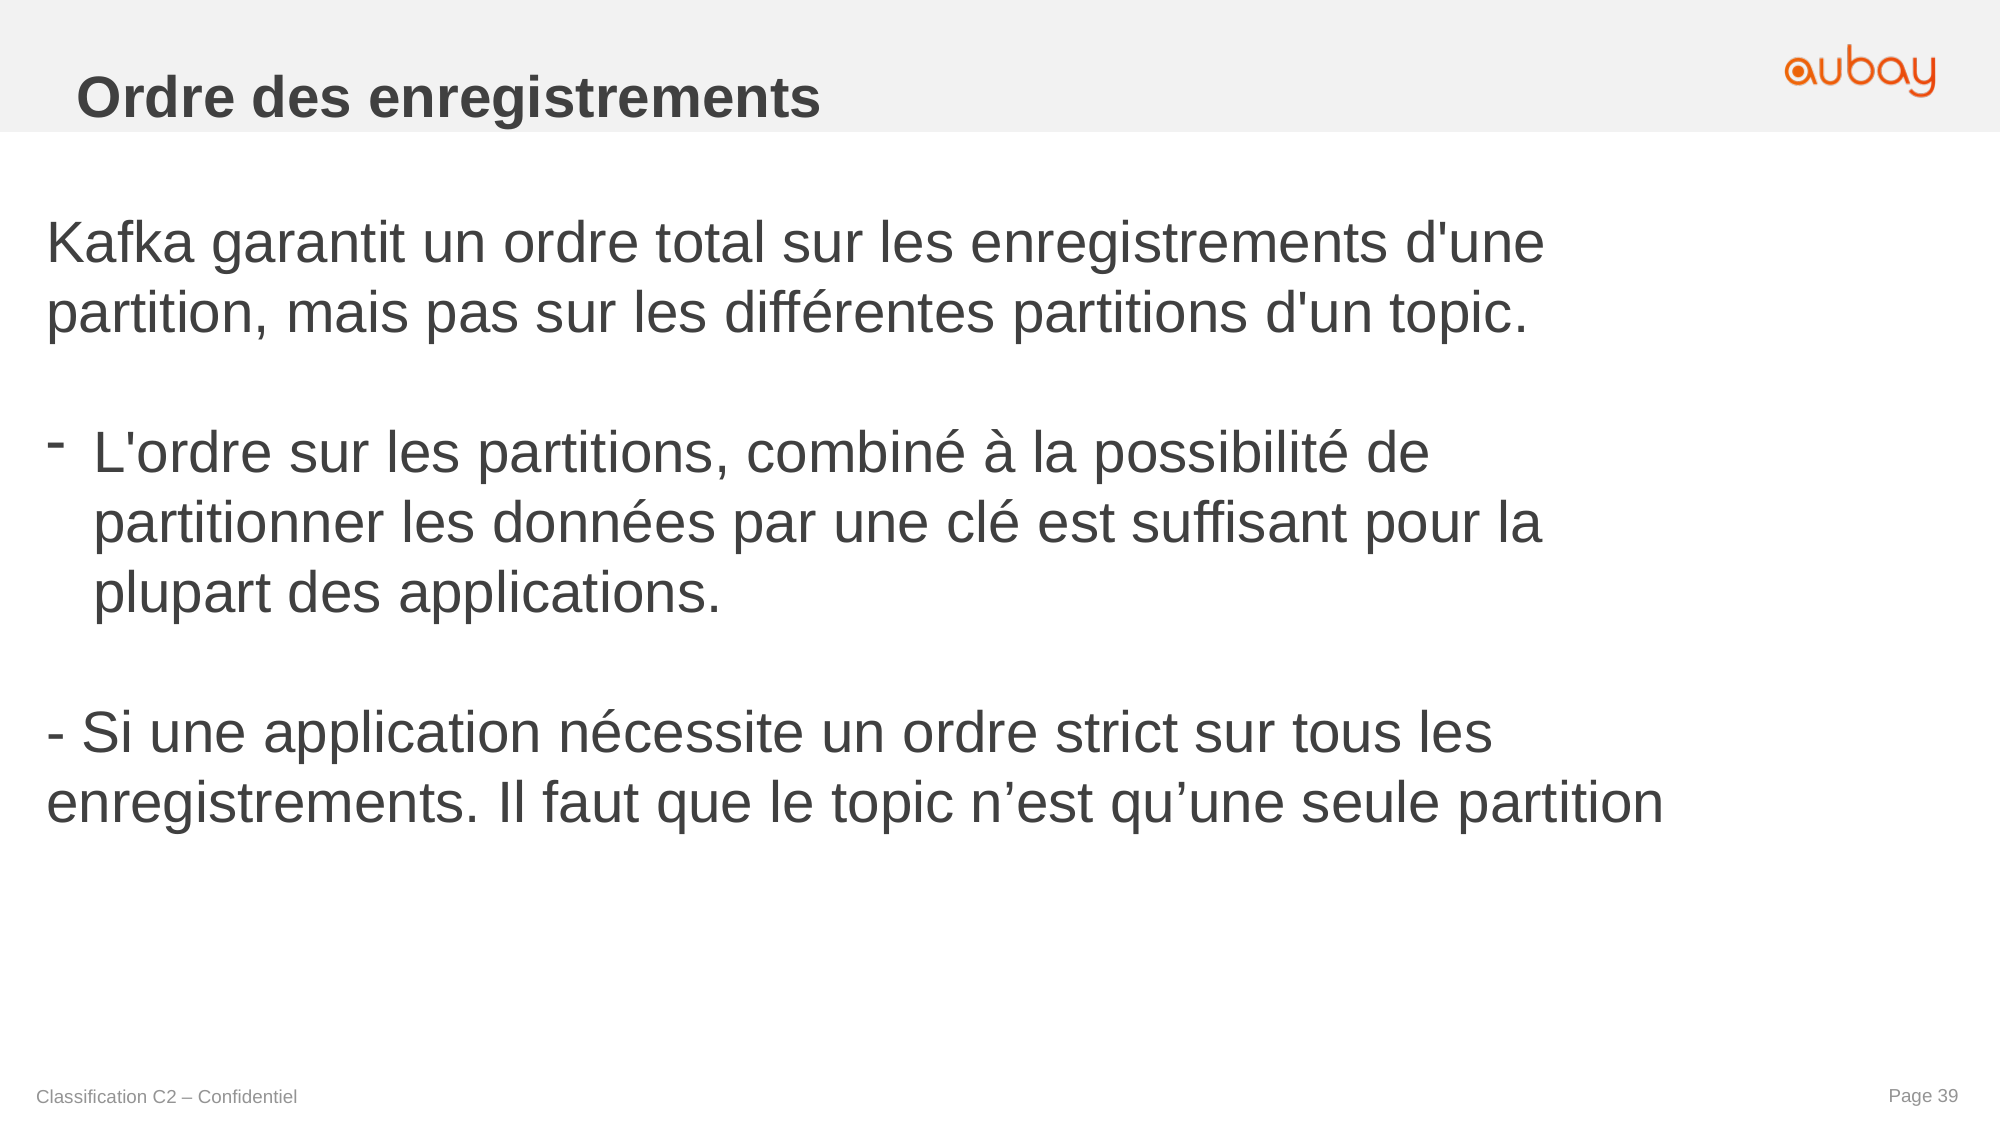

Ordre des enregistrements

Kafka garantit un ordre total sur les enregistrements d'une partition, mais pas sur les différentes partitions d'un topic.

L'ordre sur les partitions, combiné à la possibilité de partitionner les données par une clé est suffisant pour la plupart des applications.

- Si une application nécessite un ordre strict sur tous les enregistrements. Il faut que le topic n’est qu’une seule partition